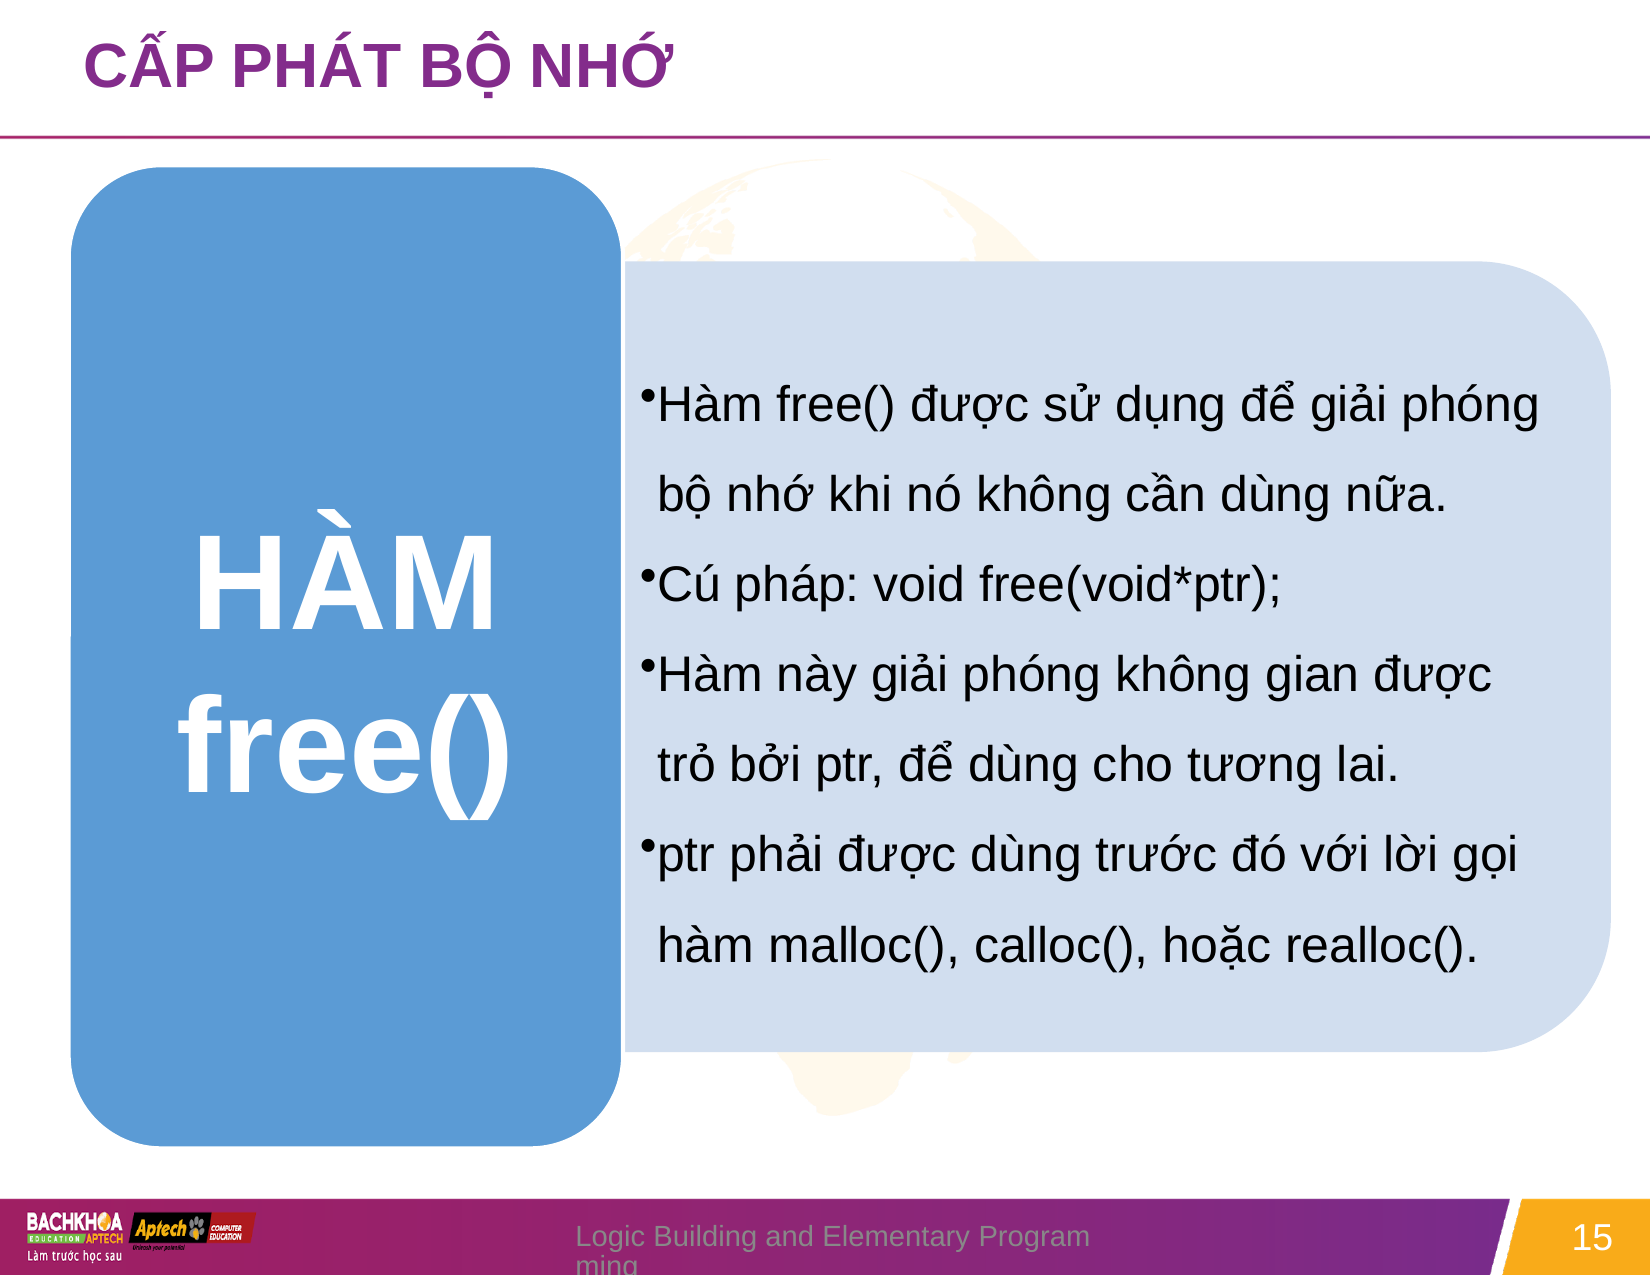

# CẤP PHÁT BỘ NHỚ
HÀM free()
Cú pháp: void free(void*ptr);
Hàm này giải phóng không gian được trỏ bởi ptr, để dùng cho tương lai.
ptr phải được dùng trước đó với lời gọi hàm malloc(), calloc(), hoặc realloc().
Logic Building and Elementary Programming
15